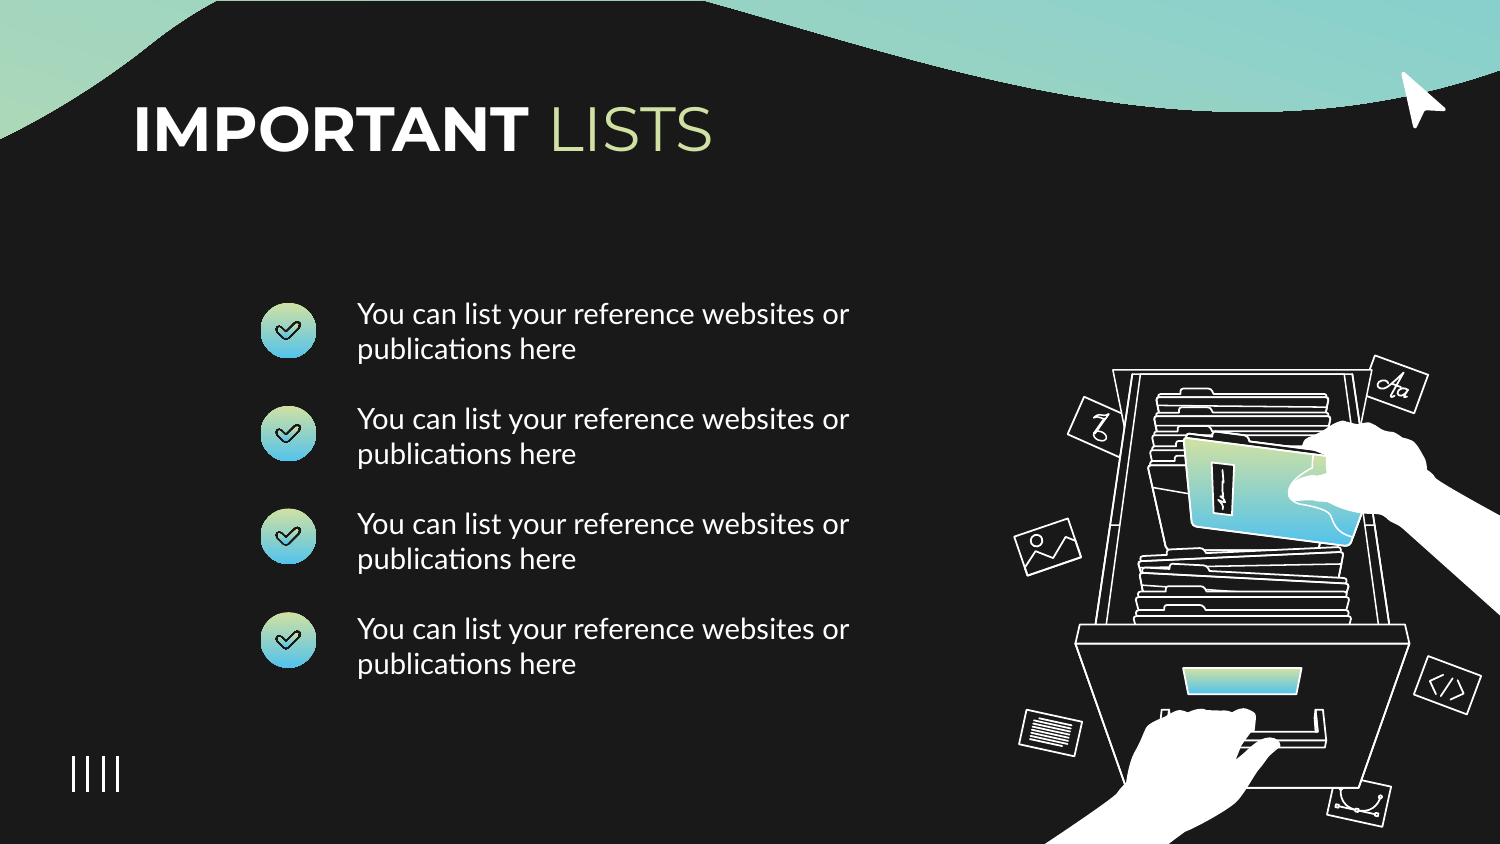

# IMPORTANT LISTS
You can list your reference websites or publications here

You can list your reference websites or publications here

You can list your reference websites or publications here

You can list your reference websites or publications here